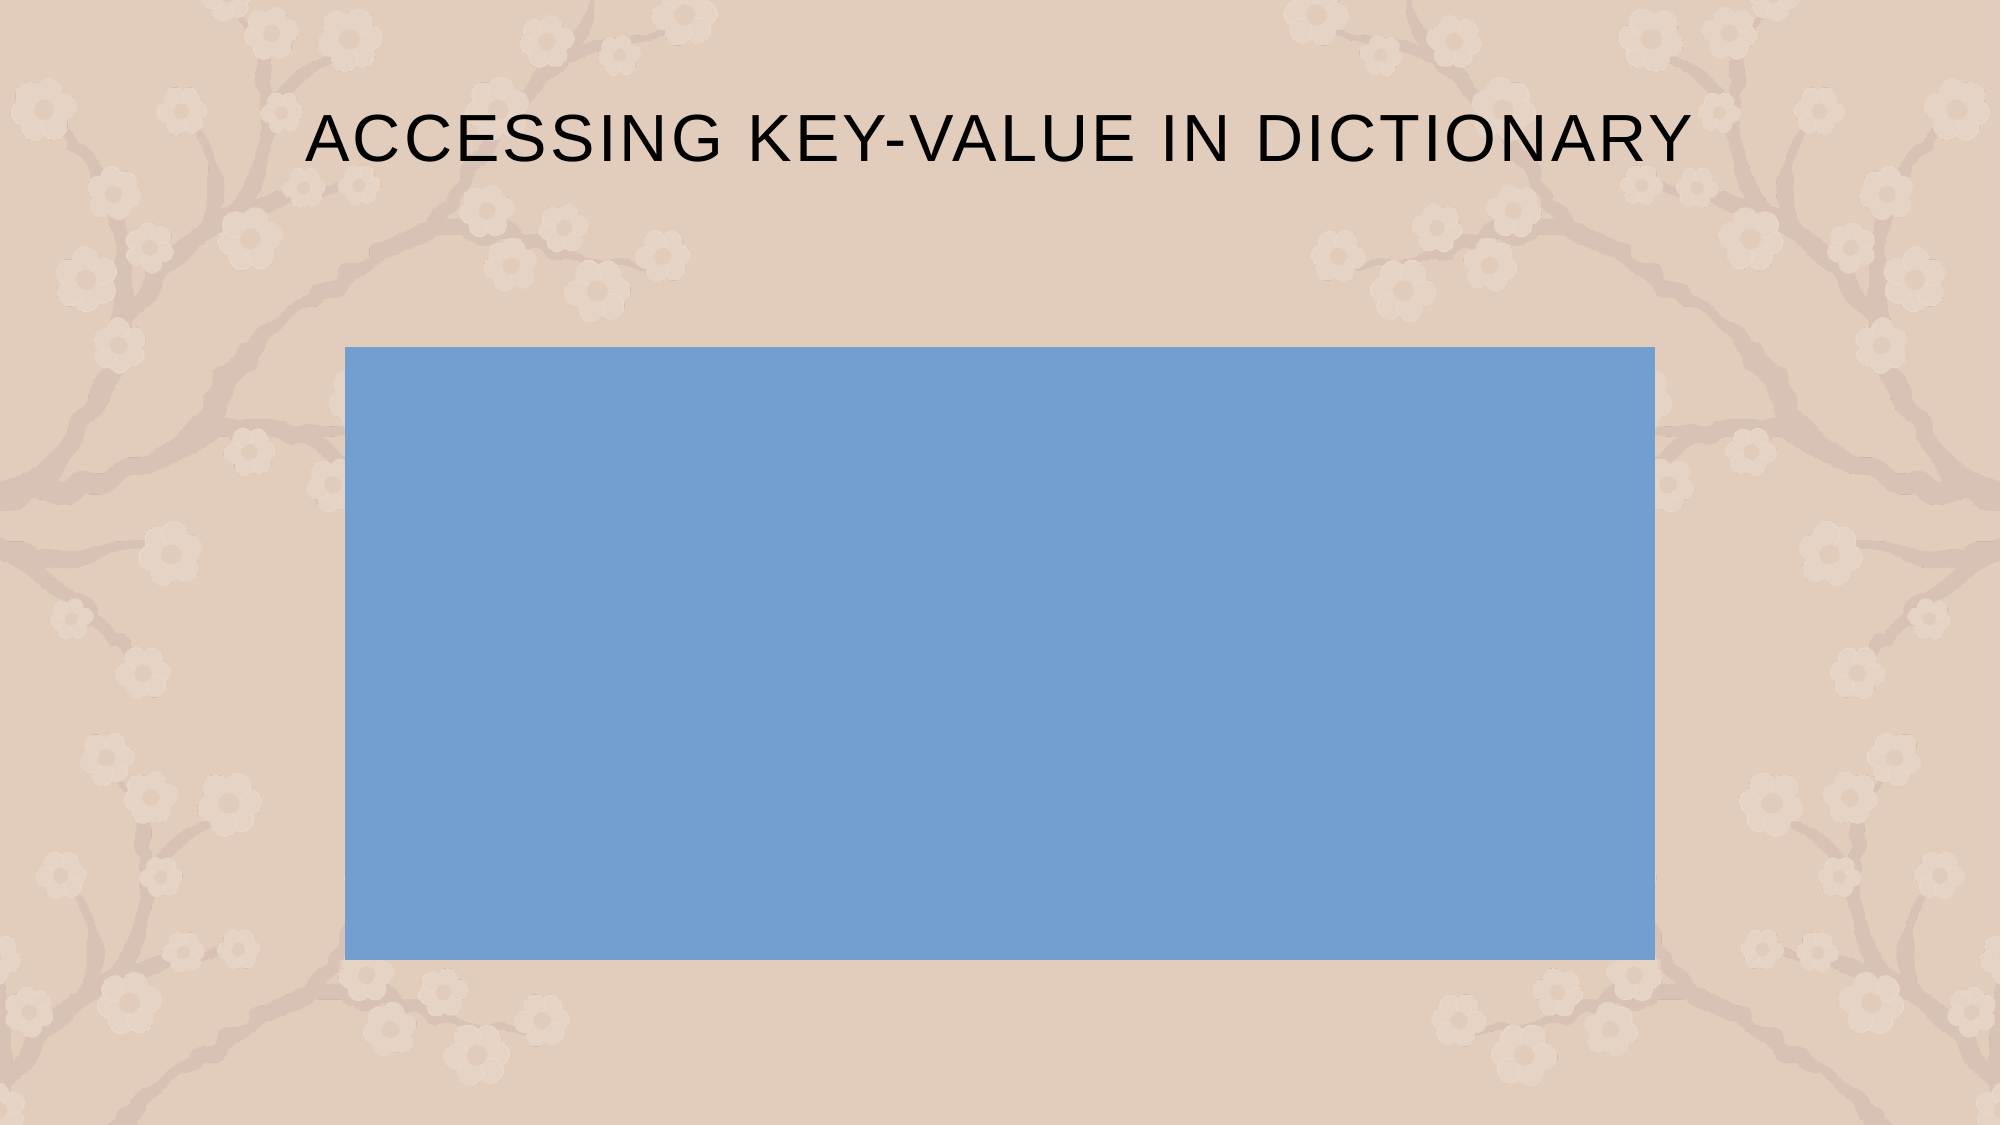

# Accessing Key-value in dictionary
d = {1: 'Geeks', 'name': 'For', 3: 'Geeks'}

# Accessing an element using key
print(d['name'])

# Accessing a element using get
print(d.get(3))